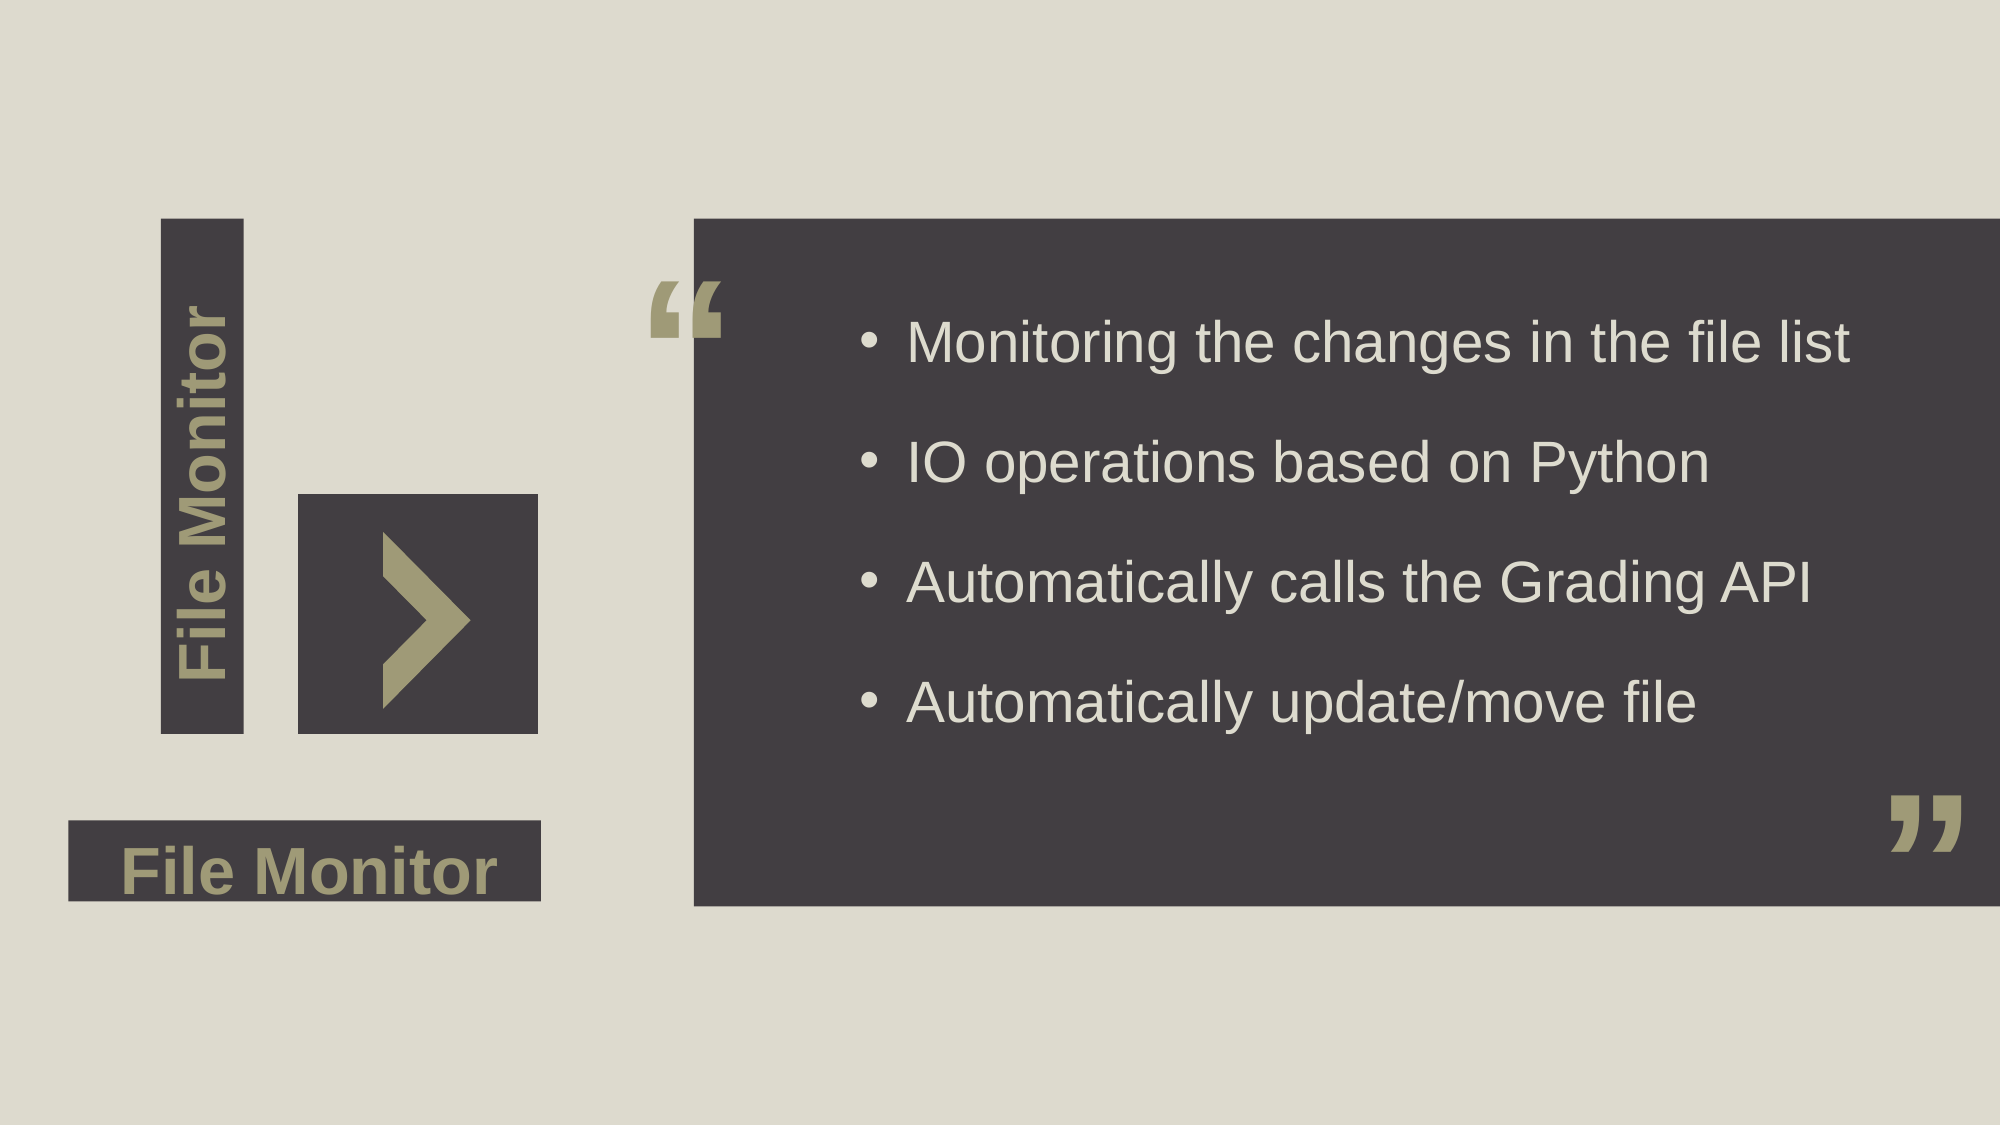

“

Monitoring the changes in the file list
IO operations based on Python
Automatically calls the Grading API
Automatically update/move file
File Monitor

”
File Monitor